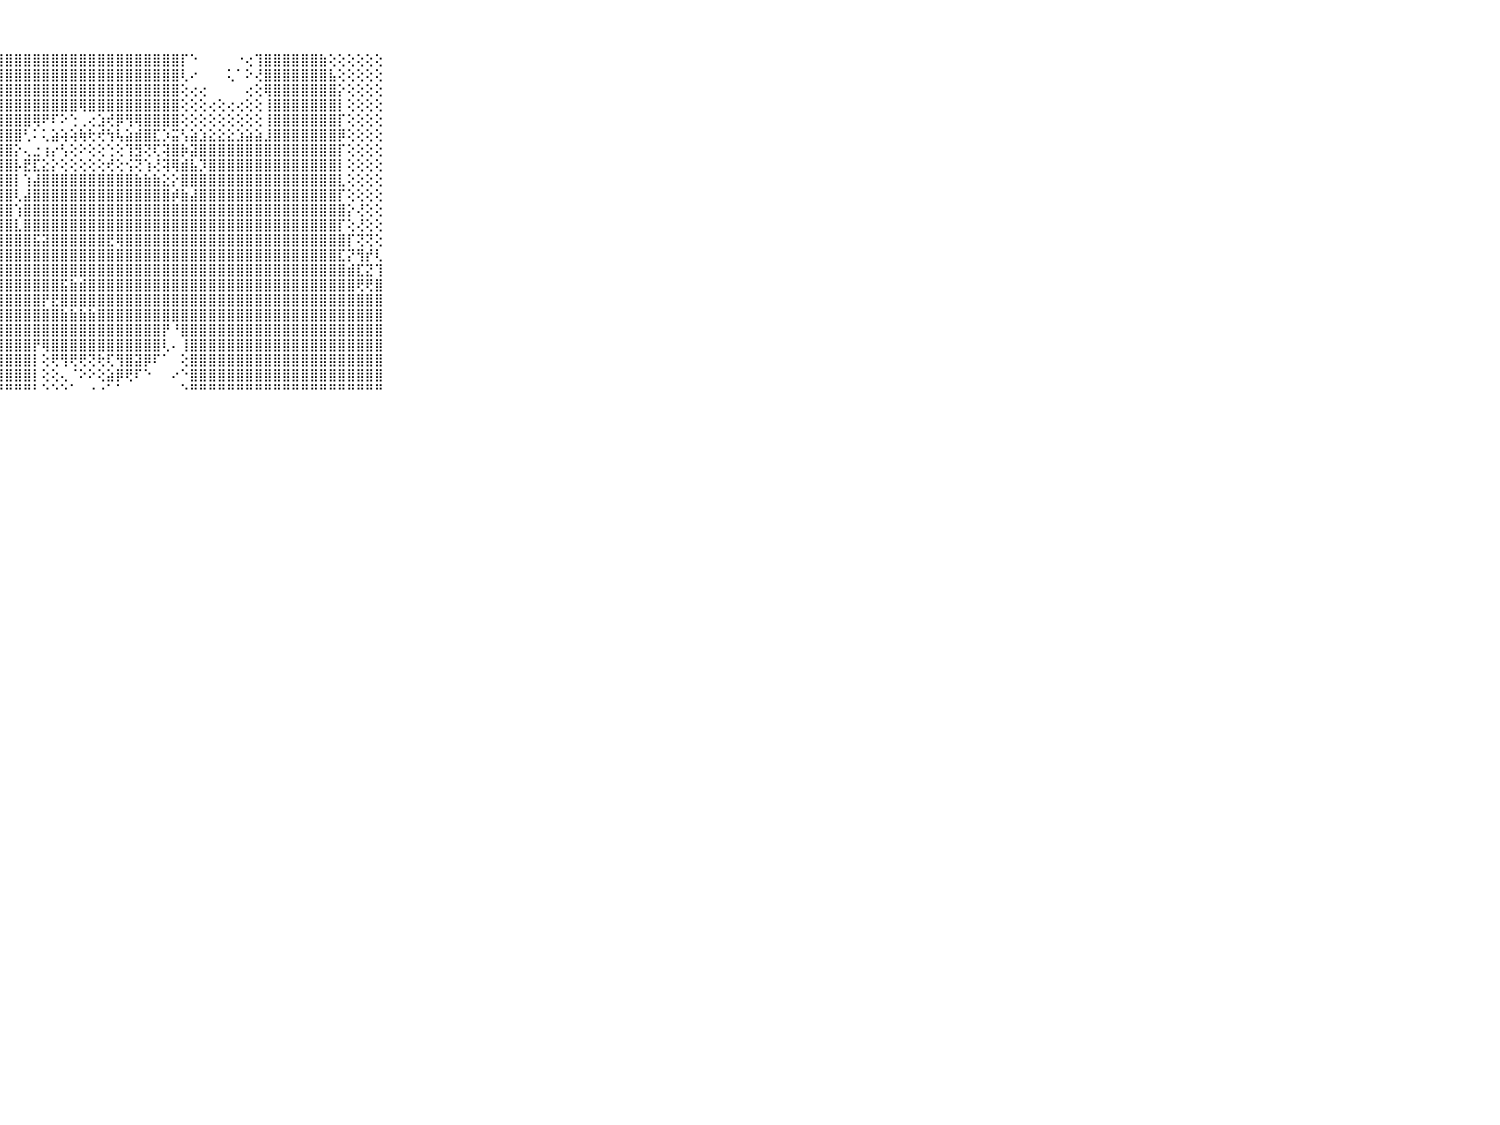

⠀⠀⠀⠀⠀⠀⠀⠀⠀⠀⠀⣿⣿⣿⣿⣿⣿⣿⣿⣿⣿⣿⣿⣿⣿⣿⣿⣿⣿⣿⣿⣿⣿⣿⣿⣿⣿⣿⣿⣿⣿⣿⣿⣿⣿⣿⣿⡏⠑⠀⠀⠀⠀⠐⢔⢹⣿⣿⣿⣿⣿⣿⣷⢕⢕⢕⢕⢕⢕⠀⠀⠀⠀⠀⠀⠀⠀⠀⠀⠀⠀
⠀⠀⠀⠀⠀⠀⠀⠀⠀⠀⠀⣿⣿⣿⣿⣿⣿⣿⣿⣿⣿⣿⣿⣿⣿⣿⣿⣿⣿⣿⣿⣿⣿⣿⣿⣿⣿⣿⣿⣿⣿⣿⣿⣿⣿⣿⣿⢇⠔⠀⠀⠀⢅⠁⠕⢜⣿⣿⣿⣿⣿⣿⣿⣧⢕⢕⢕⢕⢕⠀⠀⠀⠀⠀⠀⠀⠀⠀⠀⠀⠀
⠀⠀⠀⠀⠀⠀⠀⠀⠀⠀⠀⣿⣿⣿⣿⣿⣿⣿⣿⣿⣿⣿⣿⣿⣿⣿⣿⣿⣿⣿⣿⣿⣿⣿⣿⣿⣿⣿⣿⣿⣿⣿⣿⣿⣿⣿⣿⢕⢔⢔⠀⠀⠀⠀⢔⢕⢿⣿⣿⣿⣿⣿⣿⣿⡕⢕⢕⢕⢕⠀⠀⠀⠀⠀⠀⠀⠀⠀⠀⠀⠀
⠀⠀⠀⠀⠀⠀⠀⠀⠀⠀⠀⣿⣿⣿⣿⣿⣿⣿⣿⣿⣿⣿⣿⣿⣿⣿⣿⣿⣿⣿⣿⣿⣿⣿⣿⣿⢿⣿⣿⣿⣿⣿⣿⣿⣿⣿⣿⢕⢕⢕⢔⢕⢔⢔⢕⢕⢸⣿⣿⣿⣿⣿⣿⣿⡇⢕⢕⢕⢕⠀⠀⠀⠀⠀⠀⠀⠀⠀⠀⠀⠀
⠀⠀⠀⠀⠀⠀⠀⠀⠀⠀⠀⣿⣿⣿⣿⣿⣿⣿⣿⣿⣿⣿⣿⣿⣿⣿⣿⣿⣿⣿⣿⢿⠟⠏⠕⢑⢀⢔⣱⢞⡿⢻⢿⣿⣿⣿⣿⢕⢕⢕⢕⢕⢕⢕⢕⢕⢸⣿⣿⣿⣿⣿⣿⣿⡏⢕⢕⢕⢕⠀⠀⠀⠀⠀⠀⠀⠀⠀⠀⠀⠀
⠀⠀⠀⠀⠀⠀⠀⠀⠀⠀⠀⣿⣿⣿⣿⣿⣿⣿⣿⣿⣿⣿⣿⣿⣿⣿⣿⣿⣿⣿⢃⠅⢅⣵⢵⢵⢷⢗⢞⢳⢧⣵⣾⣿⣏⡱⣭⢣⣵⣱⣕⣕⣕⣱⣵⣵⣸⣿⣿⣿⣿⣿⣿⣿⡿⢕⢕⢕⢕⠀⠀⠀⠀⠀⠀⠀⠀⠀⠀⠀⠀
⠀⠀⠀⠀⠀⠀⠀⠀⠀⠀⠀⣿⣿⣿⣿⣿⣿⣿⣿⣿⣿⣿⣿⣿⣿⣿⣿⣿⣿⡕⢄⣐⢰⡔⢣⢕⠕⢕⢕⢑⢕⢹⣻⢝⢏⢽⣿⡷⣽⣿⣿⣿⣿⣿⣿⣿⣿⣿⣿⣿⣿⣿⣿⣿⡏⢕⢕⢕⢕⠀⠀⠀⠀⠀⠀⠀⠀⠀⠀⠀⠀
⠀⠀⠀⠀⠀⠀⠀⠀⠀⠀⠀⣿⣿⣿⣿⣿⣿⣿⣿⣿⣿⣿⣿⣿⣿⣿⣿⣿⣿⡧⣟⣏⣕⡕⢕⢕⢕⢕⢕⢞⢕⢪⢝⢱⢜⢽⢿⣾⣧⡹⣿⣿⣿⣿⣿⣿⣿⣿⣿⣿⣿⣿⣿⣿⡇⢕⢕⢕⢕⠀⠀⠀⠀⠀⠀⠀⠀⠀⠀⠀⠀
⠀⠀⠀⠀⠀⠀⠀⠀⠀⠀⠀⣿⣿⣿⣿⣿⣿⣿⣿⣿⣿⣿⣿⣿⣿⣿⣿⣿⣿⡇⢱⣼⣿⣿⣿⣿⣿⣿⣿⣿⣿⣿⣷⣷⣷⣕⡕⣿⣿⣿⣿⣿⣿⣿⣿⣿⣿⣿⣿⣿⣿⣿⣿⣿⣇⢕⢕⢕⢕⠀⠀⠀⠀⠀⠀⠀⠀⠀⠀⠀⠀
⠀⠀⠀⠀⠀⠀⠀⠀⠀⠀⠀⣿⣿⣿⣿⣿⣿⣿⣿⣿⣿⣿⣿⣿⣿⣿⣿⣿⣿⢇⣼⣿⣿⣿⣿⣿⣿⣿⣿⣿⣿⣿⣿⣿⣿⣿⡾⣷⣼⣿⣿⣿⣿⣿⣿⣿⣿⣿⣿⣿⣿⣿⣿⣿⡏⢕⢕⢕⢕⠀⠀⠀⠀⠀⠀⠀⠀⠀⠀⠀⠀
⠀⠀⠀⠀⠀⠀⠀⠀⠀⠀⠀⣿⣿⣿⣿⣿⣿⣿⣿⣿⣿⣿⣿⣿⣿⣿⣿⣿⣿⢱⣿⣿⣿⣿⣿⣿⣿⣿⣿⣿⣿⣿⣿⣿⣿⣿⣿⣿⣿⣿⣿⣿⣿⣿⣿⣿⣿⣿⣿⣿⣿⣿⣿⣿⣿⡕⢜⢕⢕⠀⠀⠀⠀⠀⠀⠀⠀⠀⠀⠀⠀
⠀⠀⠀⠀⠀⠀⠀⠀⠀⠀⠀⣿⣿⣿⣿⣿⣿⣿⣿⣿⣿⣿⣿⣿⣿⣿⣿⣿⣿⣇⣿⣿⣿⣿⣿⣿⣿⣿⣿⣿⣿⣿⣿⣿⣿⣿⣿⣿⣿⣿⣿⣿⣿⣿⣿⣿⣿⣿⣿⣿⣿⣿⣿⣿⡏⢕⢜⢕⢕⠀⠀⠀⠀⠀⠀⠀⠀⠀⠀⠀⠀
⠀⠀⠀⠀⠀⠀⠀⠀⠀⠀⠀⣿⣿⣿⣿⣿⣿⣿⣿⣿⣿⣿⣿⣿⣿⣿⣿⣿⣿⣿⣿⣯⣽⣿⣿⣿⣿⣿⣿⣟⢿⣿⣿⣿⣿⣿⣿⣿⣿⣿⣿⣿⣿⣿⣿⣿⣿⣿⣿⣿⣿⣿⣿⣿⣿⡏⢝⢝⢕⠀⠀⠀⠀⠀⠀⠀⠀⠀⠀⠀⠀
⠀⠀⠀⠀⠀⠀⠀⠀⠀⠀⠀⣿⣿⣿⣿⣿⣿⣿⣿⣿⣿⣿⣿⣿⣿⣿⣿⣿⣿⣿⣿⣿⣿⣿⣿⣿⣿⣿⣿⣿⣿⣿⣿⣿⣿⣿⣿⣿⣿⣿⣿⣿⣿⣿⣿⣿⣿⣿⣿⣿⣿⣿⣿⣿⣏⡝⢻⡞⢇⠀⠀⠀⠀⠀⠀⠀⠀⠀⠀⠀⠀
⠀⠀⠀⠀⠀⠀⠀⠀⠀⠀⠀⣿⣿⣿⣿⣿⣿⣿⣿⣿⣿⣿⣿⣿⣿⣿⣿⣿⣿⣿⣿⣿⣿⣿⣿⣿⣿⣿⣿⣿⣿⣿⣿⣿⣿⣿⣿⣿⣿⣿⣿⣿⣿⣿⣿⣿⣿⣿⣿⣿⣿⣿⣿⣿⣿⣾⣏⣝⢹⠀⠀⠀⠀⠀⠀⠀⠀⠀⠀⠀⠀
⠀⠀⠀⠀⠀⠀⠀⠀⠀⠀⠀⣿⣿⣿⣿⣿⣿⣿⣿⣿⣿⣿⣿⣿⣿⣿⣿⣿⣿⣿⣿⣿⣿⣿⣯⣷⣾⣿⣿⣿⣿⣿⣿⣿⣿⣿⣿⣿⣿⣿⣿⣿⣿⣿⣿⣿⣿⣿⣿⣿⣿⣿⣿⣿⣿⣿⢟⢟⣿⠀⠀⠀⠀⠀⠀⠀⠀⠀⠀⠀⠀
⠀⠀⠀⠀⠀⠀⠀⠀⠀⠀⠀⣿⣿⣿⣿⣿⣿⣿⣿⣿⣿⣿⣿⣿⣿⣿⣿⣿⣿⣿⣿⣿⡟⣟⣿⣿⣿⣿⣿⣿⣿⣿⣿⣿⣿⣿⣿⣿⣿⣿⣿⣿⣿⣿⣿⣿⣿⣿⣿⣿⣿⣿⣿⣿⣿⣿⣿⣿⣿⠀⠀⠀⠀⠀⠀⠀⠀⠀⠀⠀⠀
⠀⠀⠀⠀⠀⠀⠀⠀⠀⠀⠀⣿⣿⣿⣿⣿⣿⣿⣿⣿⣿⣿⣿⣿⣿⣿⣿⣿⣿⣿⣿⣿⣿⣿⣷⣷⣷⣷⣿⣿⣿⣿⣿⣿⣿⣿⣿⣿⣿⣿⣿⣿⣿⣿⣿⣿⣿⣿⣿⣿⣿⣿⣿⣿⣿⣿⣿⣿⣿⠀⠀⠀⠀⠀⠀⠀⠀⠀⠀⠀⠀
⠀⠀⠀⠀⠀⠀⠀⠀⠀⠀⠀⣿⣿⣿⣿⣿⣿⣿⣿⣿⣿⣿⣿⣿⣿⣿⣿⣿⣿⣿⣿⣿⣿⣿⣿⣿⣿⣿⣿⣿⣿⣿⣿⣿⣿⡟⠘⣿⣿⣿⣿⣿⣿⣿⣿⣿⣿⣿⣿⣿⣿⣿⣿⣿⣿⣿⣿⣿⣿⠀⠀⠀⠀⠀⠀⠀⠀⠀⠀⠀⠀
⠀⠀⠀⠀⠀⠀⠀⠀⠀⠀⠀⣿⣿⣿⣿⣿⣿⣿⣿⣿⣿⣿⣿⣿⣿⣿⣿⣿⣿⣿⣿⡟⢿⣿⣿⣿⣿⣿⣿⣿⣿⣿⣿⣿⣿⢇⠄⢸⣿⣿⣿⣿⣿⣿⣿⣿⣿⣿⣿⣿⣿⣿⣿⣿⣿⣿⣿⣿⣿⠀⠀⠀⠀⠀⠀⠀⠀⠀⠀⠀⠀
⠀⠀⠀⠀⠀⠀⠀⠀⠀⠀⠀⣿⣿⣿⣿⣿⣿⣿⣿⣿⣿⣿⣿⣿⣿⣿⣿⣿⣿⣿⣿⡇⢕⢟⢻⢟⢟⢝⢗⢏⢻⣿⣽⡿⠏⠁⠀⢕⣿⣿⣿⣿⣿⣿⣿⣿⣿⣿⣿⣿⣿⣿⣿⣿⣿⣿⣿⣿⣿⠀⠀⠀⠀⠀⠀⠀⠀⠀⠀⠀⠀
⠀⠀⠀⠀⠀⠀⠀⠀⠀⠀⠀⣿⣿⣿⣿⣿⣿⣿⣿⣿⣿⣿⣿⣿⣿⣿⣿⣿⣿⣿⣿⡇⢕⢕⢄⠈⠕⠕⢕⣵⡿⢟⠏⠑⠀⠀⠔⠑⣿⣿⣿⣿⣿⣿⣿⣿⣿⣿⣿⣿⣿⣿⣿⣿⣿⣿⣿⣿⣿⠀⠀⠀⠀⠀⠀⠀⠀⠀⠀⠀⠀
⠀⠀⠀⠀⠀⠀⠀⠀⠀⠀⠀⠛⠛⠛⠛⠛⠛⠛⠛⠛⠛⠛⠛⠛⠛⠛⠛⠛⠛⠛⠛⠃⠑⠑⠑⠁⠀⠐⠐⠁⠁⠀⠀⠀⠀⠀⠀⠑⠛⠛⠛⠛⠛⠛⠛⠛⠛⠛⠛⠛⠛⠛⠛⠛⠛⠛⠛⠛⠛⠀⠀⠀⠀⠀⠀⠀⠀⠀⠀⠀⠀